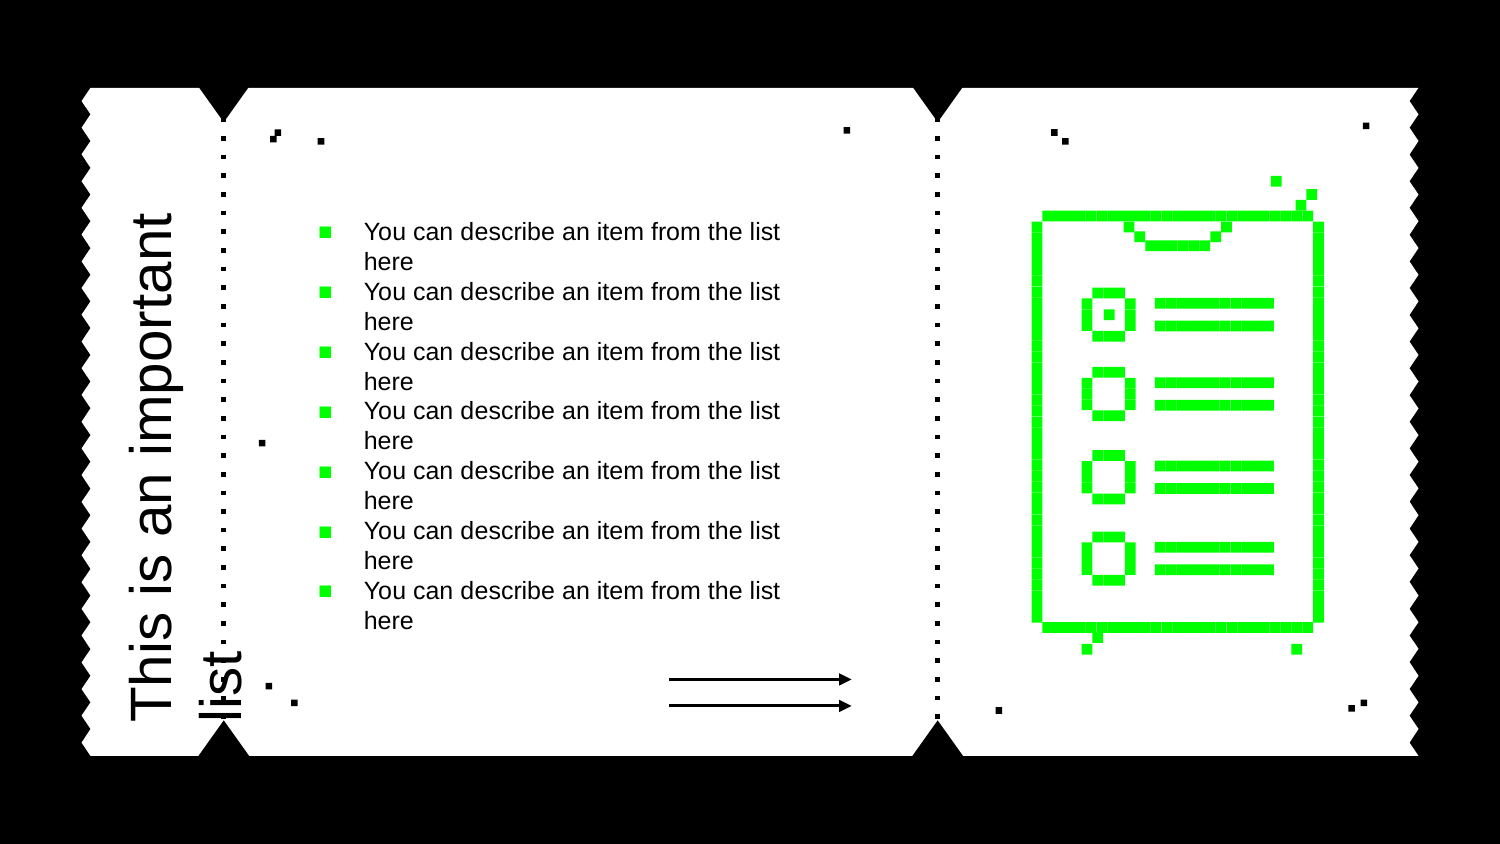

You can describe an item from the list here
You can describe an item from the list here
You can describe an item from the list here
You can describe an item from the list here
You can describe an item from the list here
You can describe an item from the list here
You can describe an item from the list here
# This is an important list